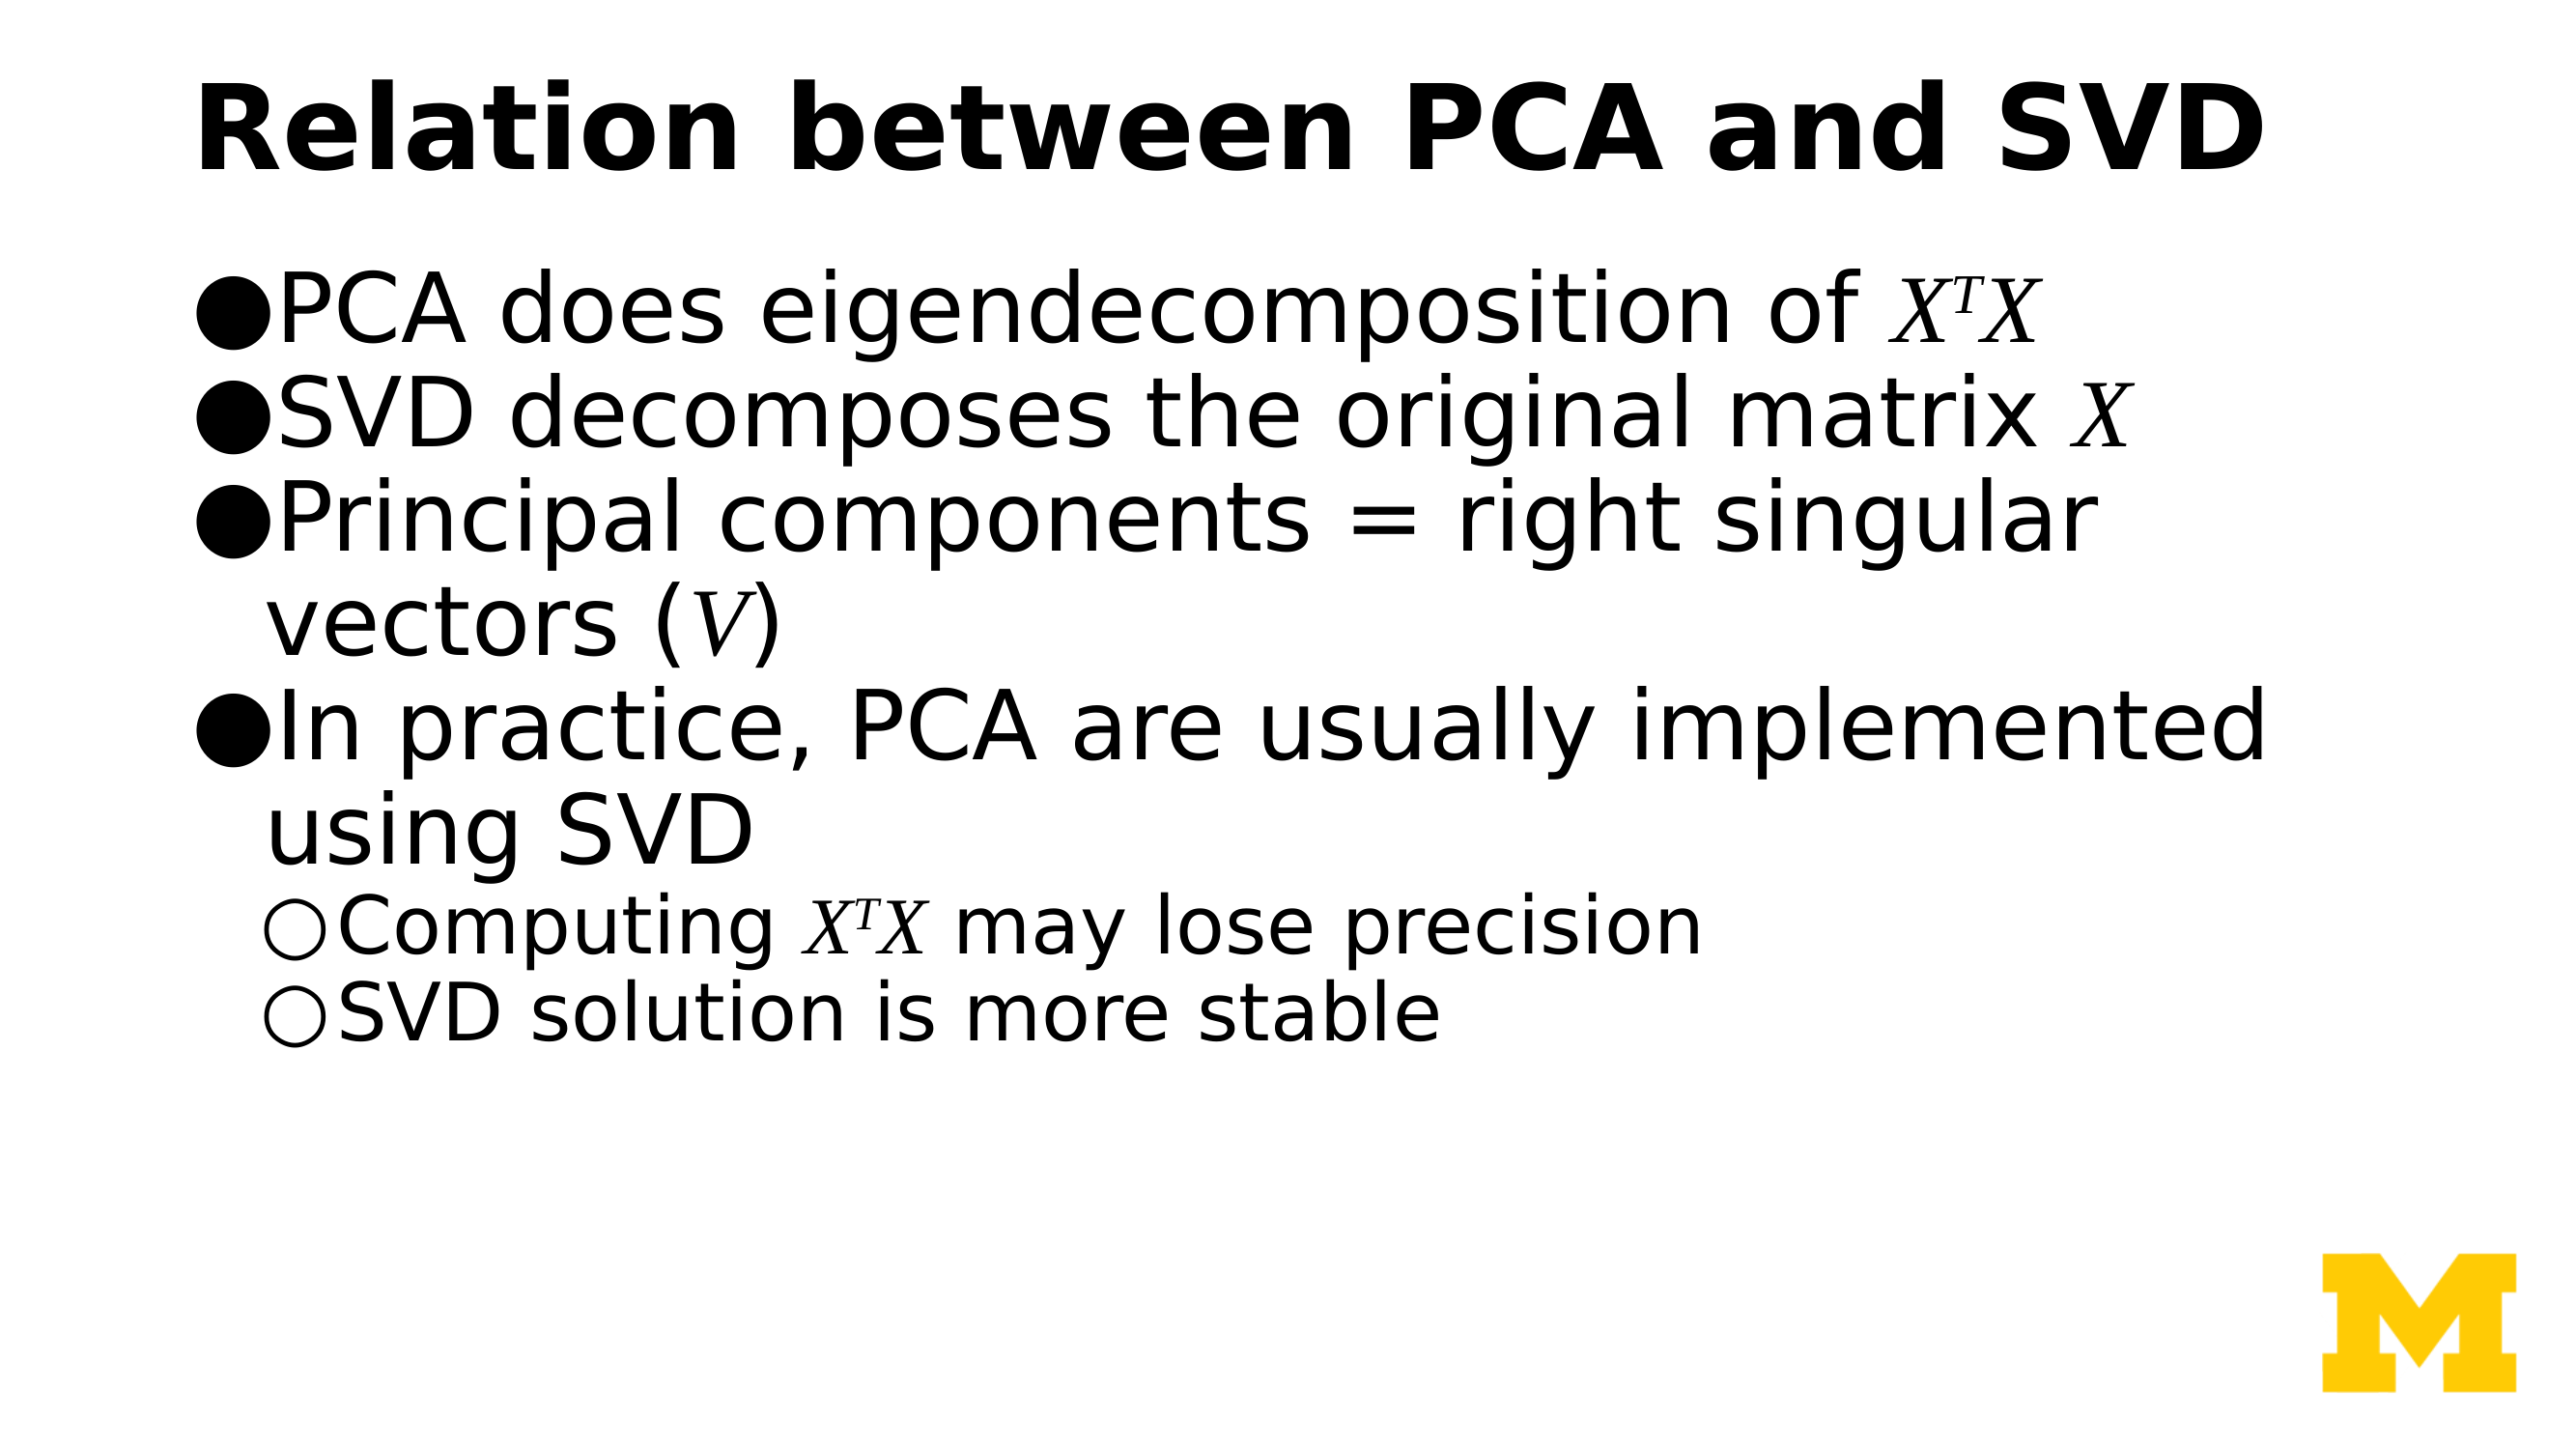

# Relation between PCA and SVD
PCA does eigendecomposition of XTX
SVD decomposes the original matrix X
Principal components = right singular vectors (V)
In practice, PCA are usually implemented using SVD
Computing XTX may lose precision
SVD solution is more stable